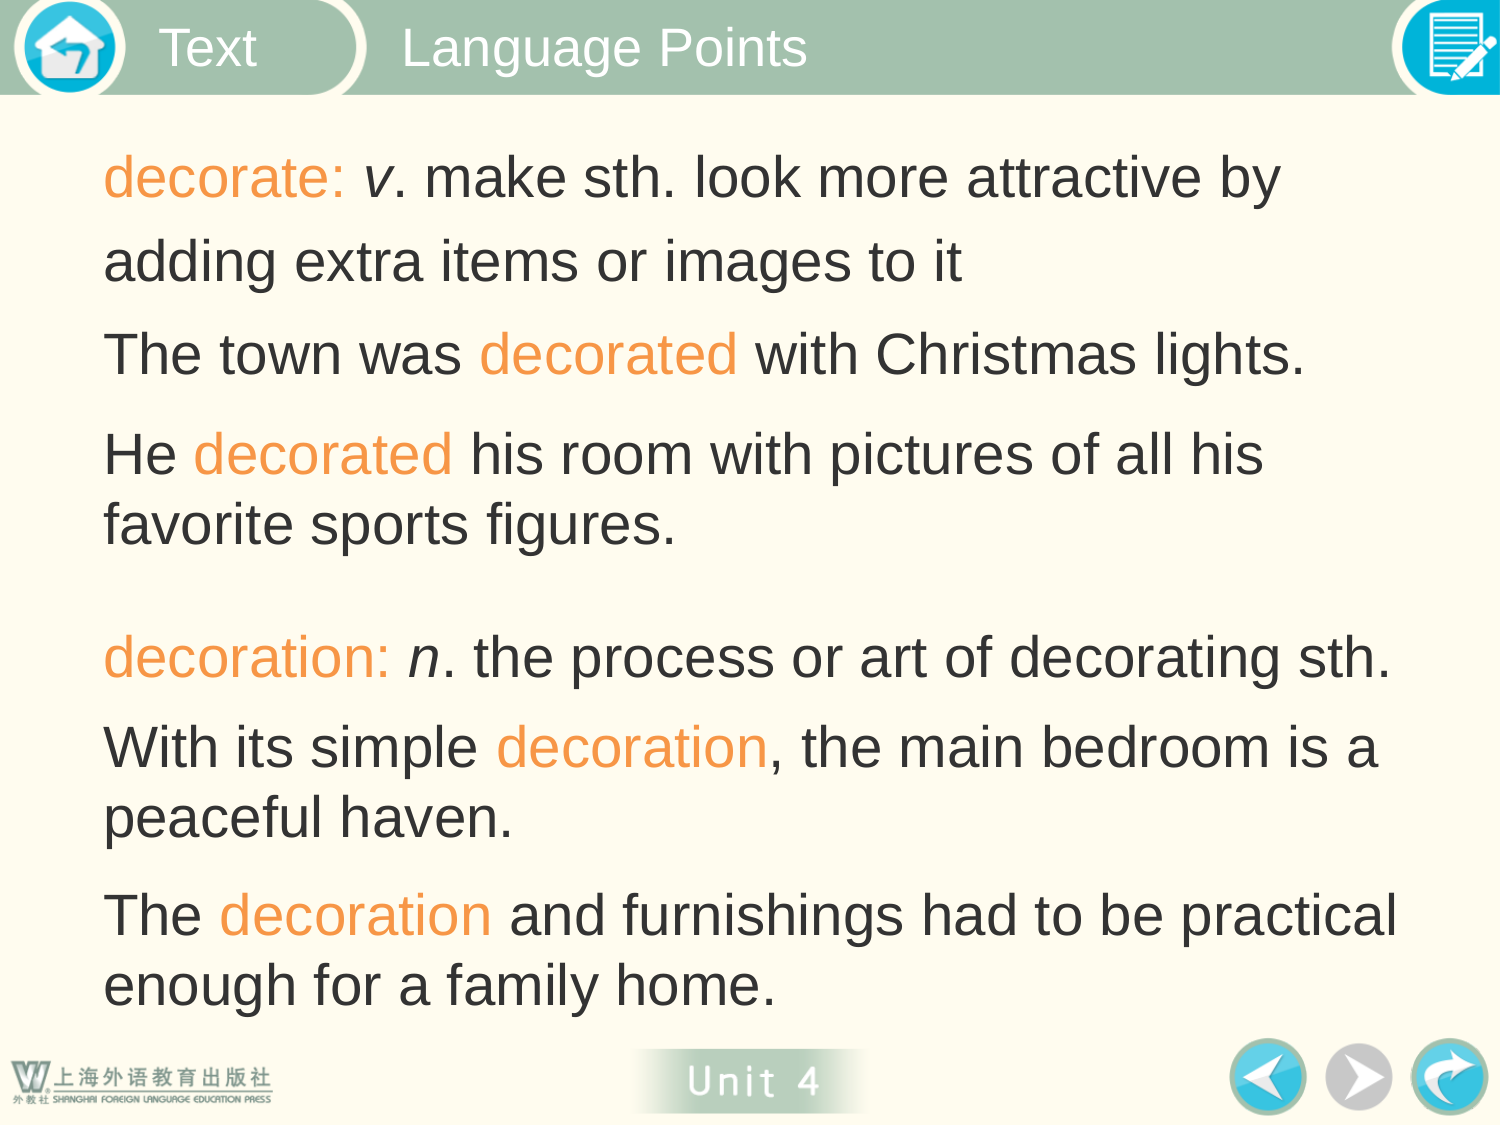

Language Points

decorate: v. make sth. look more attractive by adding extra items or images to it
The town was decorated with Christmas lights.
He decorated his room with pictures of all his favorite sports figures.
decoration: n. the process or art of decorating sth.
With its simple decoration, the main bedroom is a peaceful haven.
The decoration and furnishings had to be practical enough for a family home.